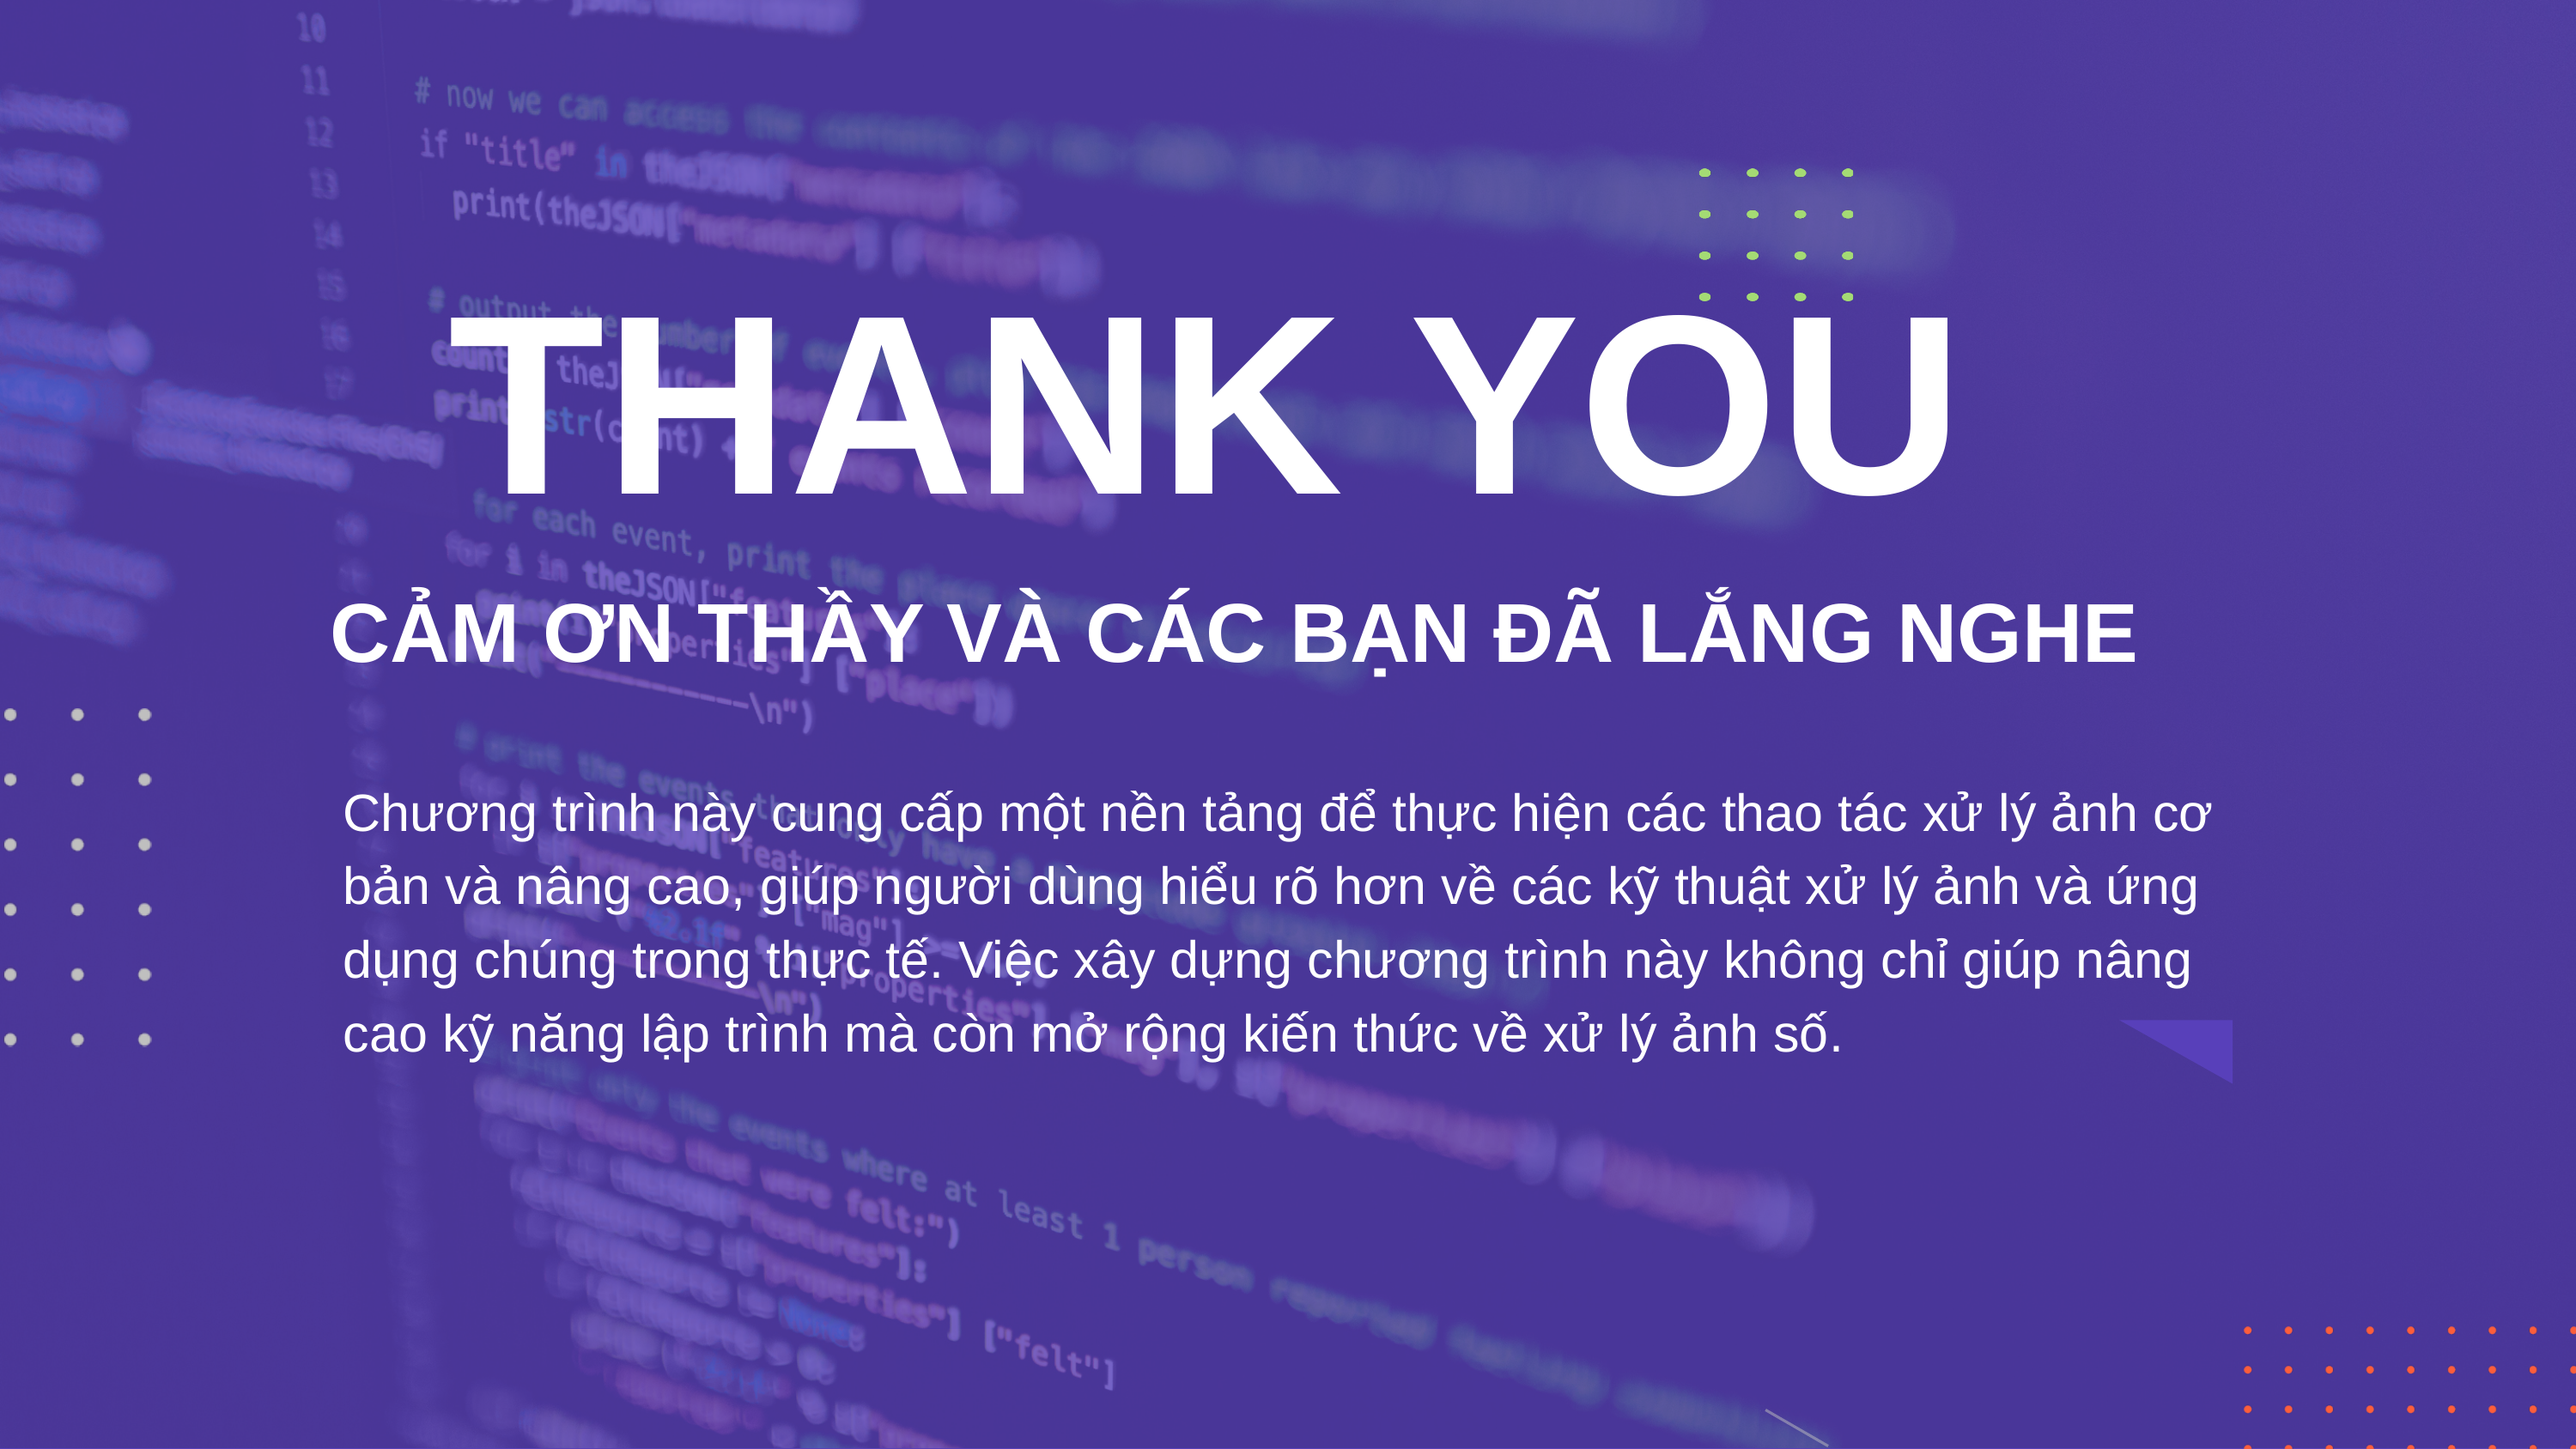

THANK YOU
CẢM ƠN THẦY VÀ CÁC BẠN ĐÃ LẮNG NGHE

Chương trình này cung cấp một nền tảng để thực hiện các thao tác xử lý ảnh cơ bản và nâng cao, giúp người dùng hiểu rõ hơn về các kỹ thuật xử lý ảnh và ứng dụng chúng trong thực tế. Việc xây dựng chương trình này không chỉ giúp nâng cao kỹ năng lập trình mà còn mở rộng kiến thức về xử lý ảnh số.